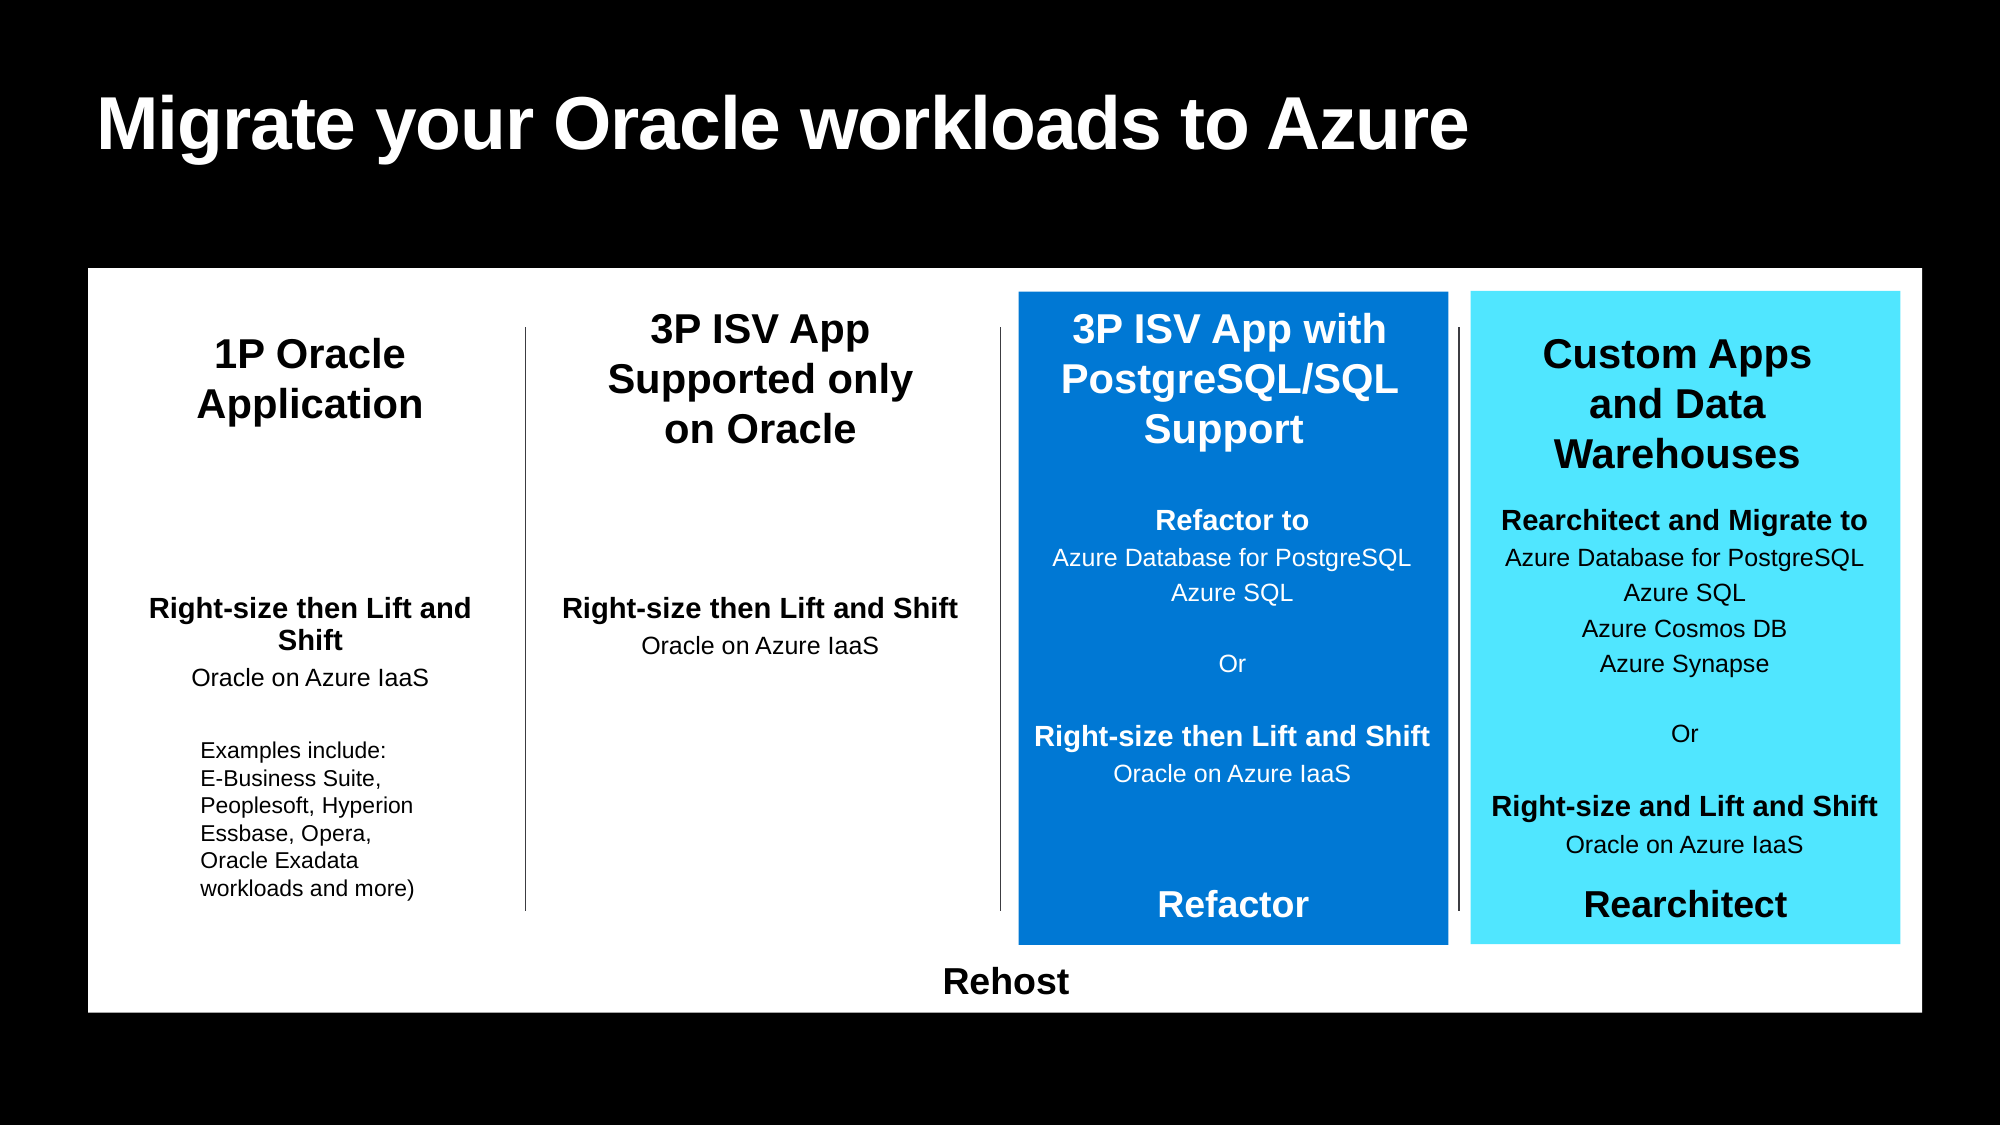

# Migrate your Oracle workloads to Azure
Rehost: Oracle to Azure IaaS

3P ISV App with PostgreSQL/SQL Support
3P ISV App Supported only on Oracle
1P Oracle Application
Custom Apps and Data Warehouses
Refactor to
Azure Database for PostgreSQL
Azure SQL

Or

Right-size then Lift and Shift
Oracle on Azure IaaS

Rearchitect and Migrate to
Azure Database for PostgreSQL
Azure SQL
Azure Cosmos DB
Azure Synapse

Or

Right-size and Lift and Shift
Oracle on Azure IaaS
Right-size then Lift and Shift
Oracle on Azure IaaS
Right-size then Lift and Shift
Oracle on Azure IaaS
Examples include:
E-Business Suite, Peoplesoft, Hyperion Essbase, Opera, Oracle Exadata workloads and more)
Refactor
Rearchitect
Rehost